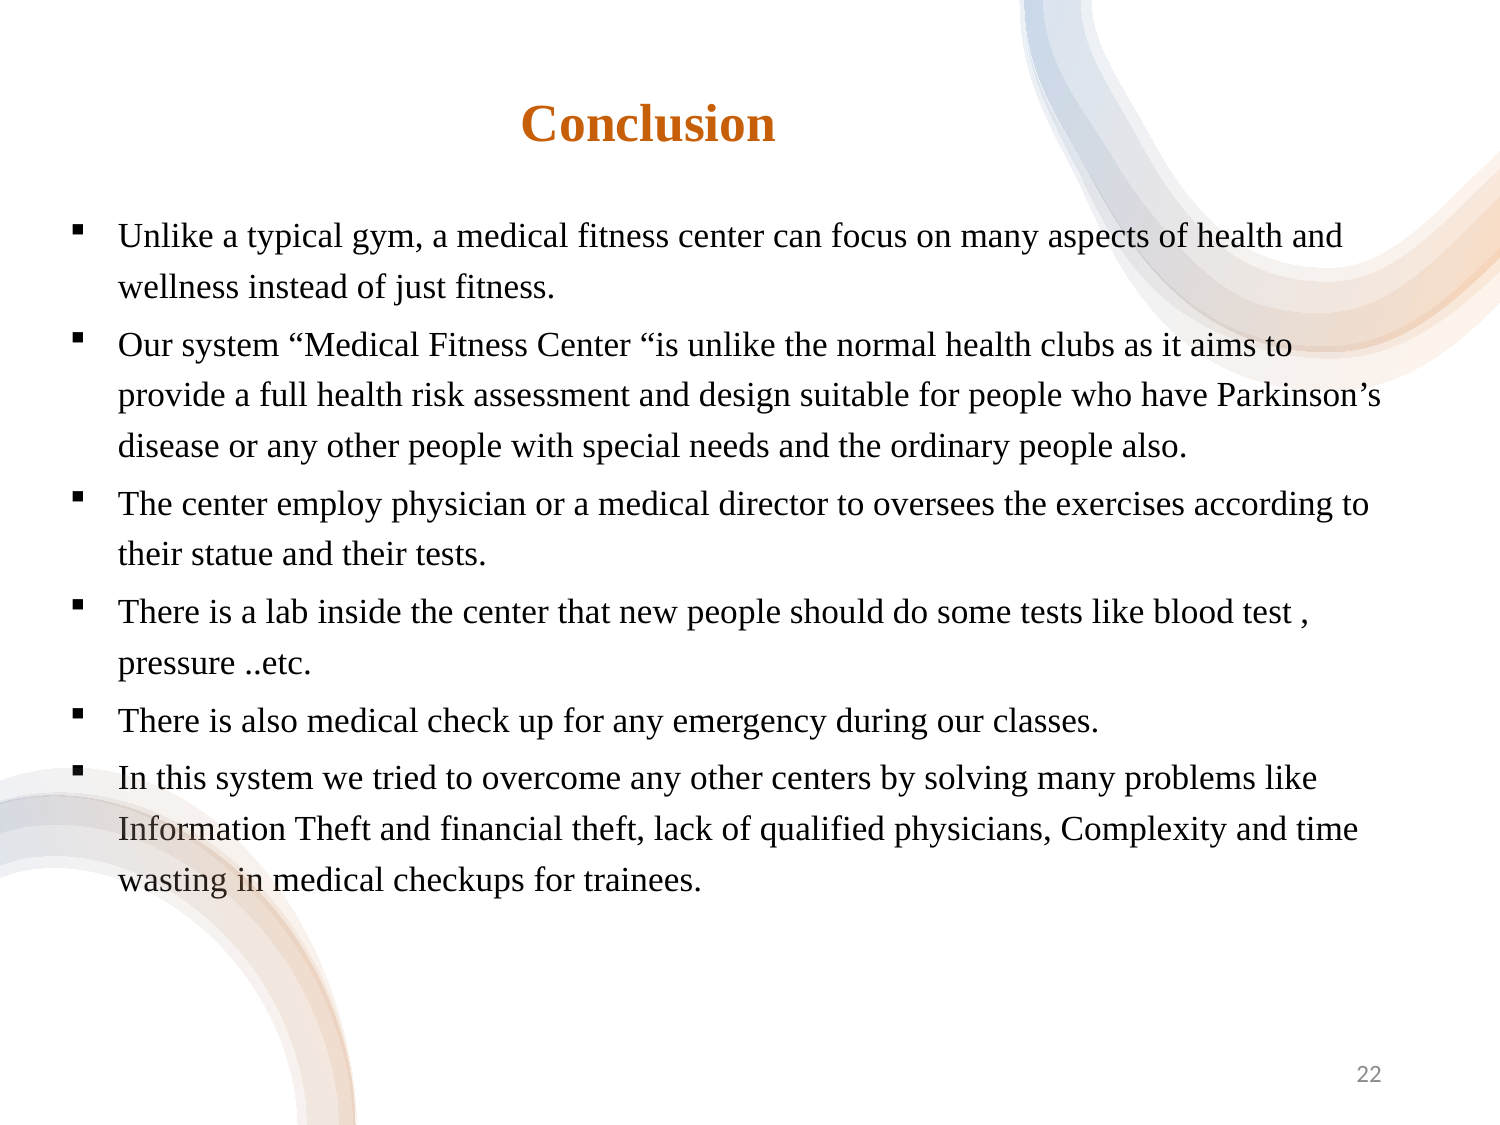

# Conclusion
Unlike a typical gym, a medical fitness center can focus on many aspects of health and wellness instead of just fitness.
Our system “Medical Fitness Center “is unlike the normal health clubs as it aims to provide a full health risk assessment and design suitable for people who have Parkinson’s disease or any other people with special needs and the ordinary people also.
The center employ physician or a medical director to oversees the exercises according to their statue and their tests.
There is a lab inside the center that new people should do some tests like blood test , pressure ..etc.
There is also medical check up for any emergency during our classes.
In this system we tried to overcome any other centers by solving many problems like Information Theft and financial theft, lack of qualified physicians, Complexity and time wasting in medical checkups for trainees.

22